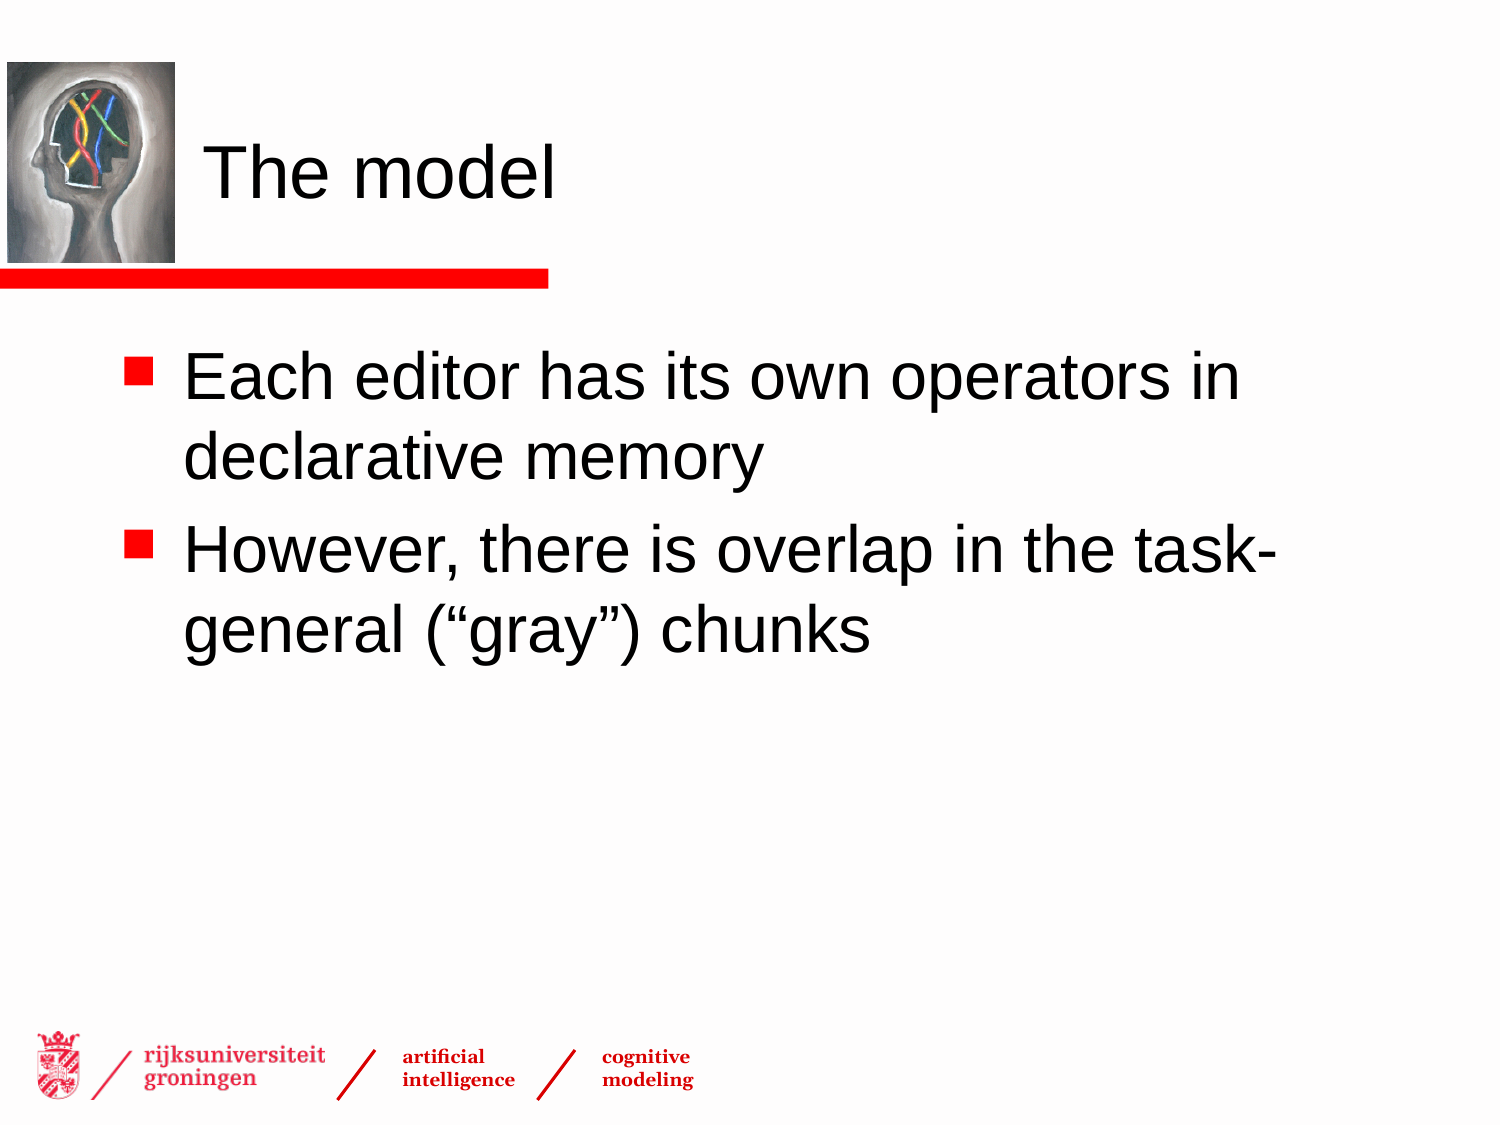

# The model
Each editor has its own operators in declarative memory
However, there is overlap in the task-general (“gray”) chunks